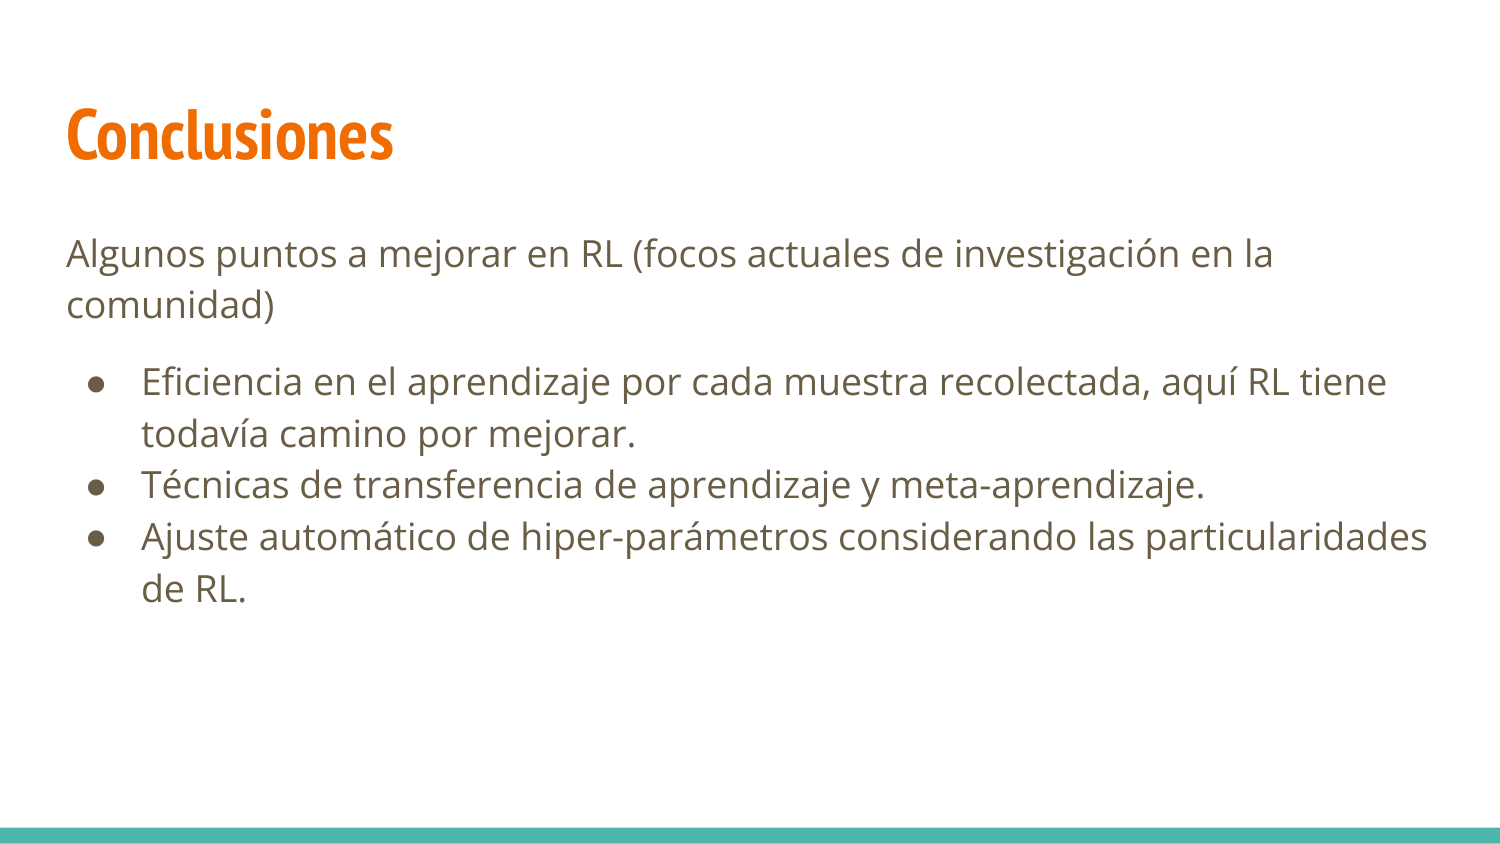

# Conclusiones
Algunos puntos a mejorar en RL (focos actuales de investigación en la comunidad)
Eficiencia en el aprendizaje por cada muestra recolectada, aquí RL tiene todavía camino por mejorar.
Técnicas de transferencia de aprendizaje y meta-aprendizaje.
Ajuste automático de hiper-parámetros considerando las particularidades de RL.